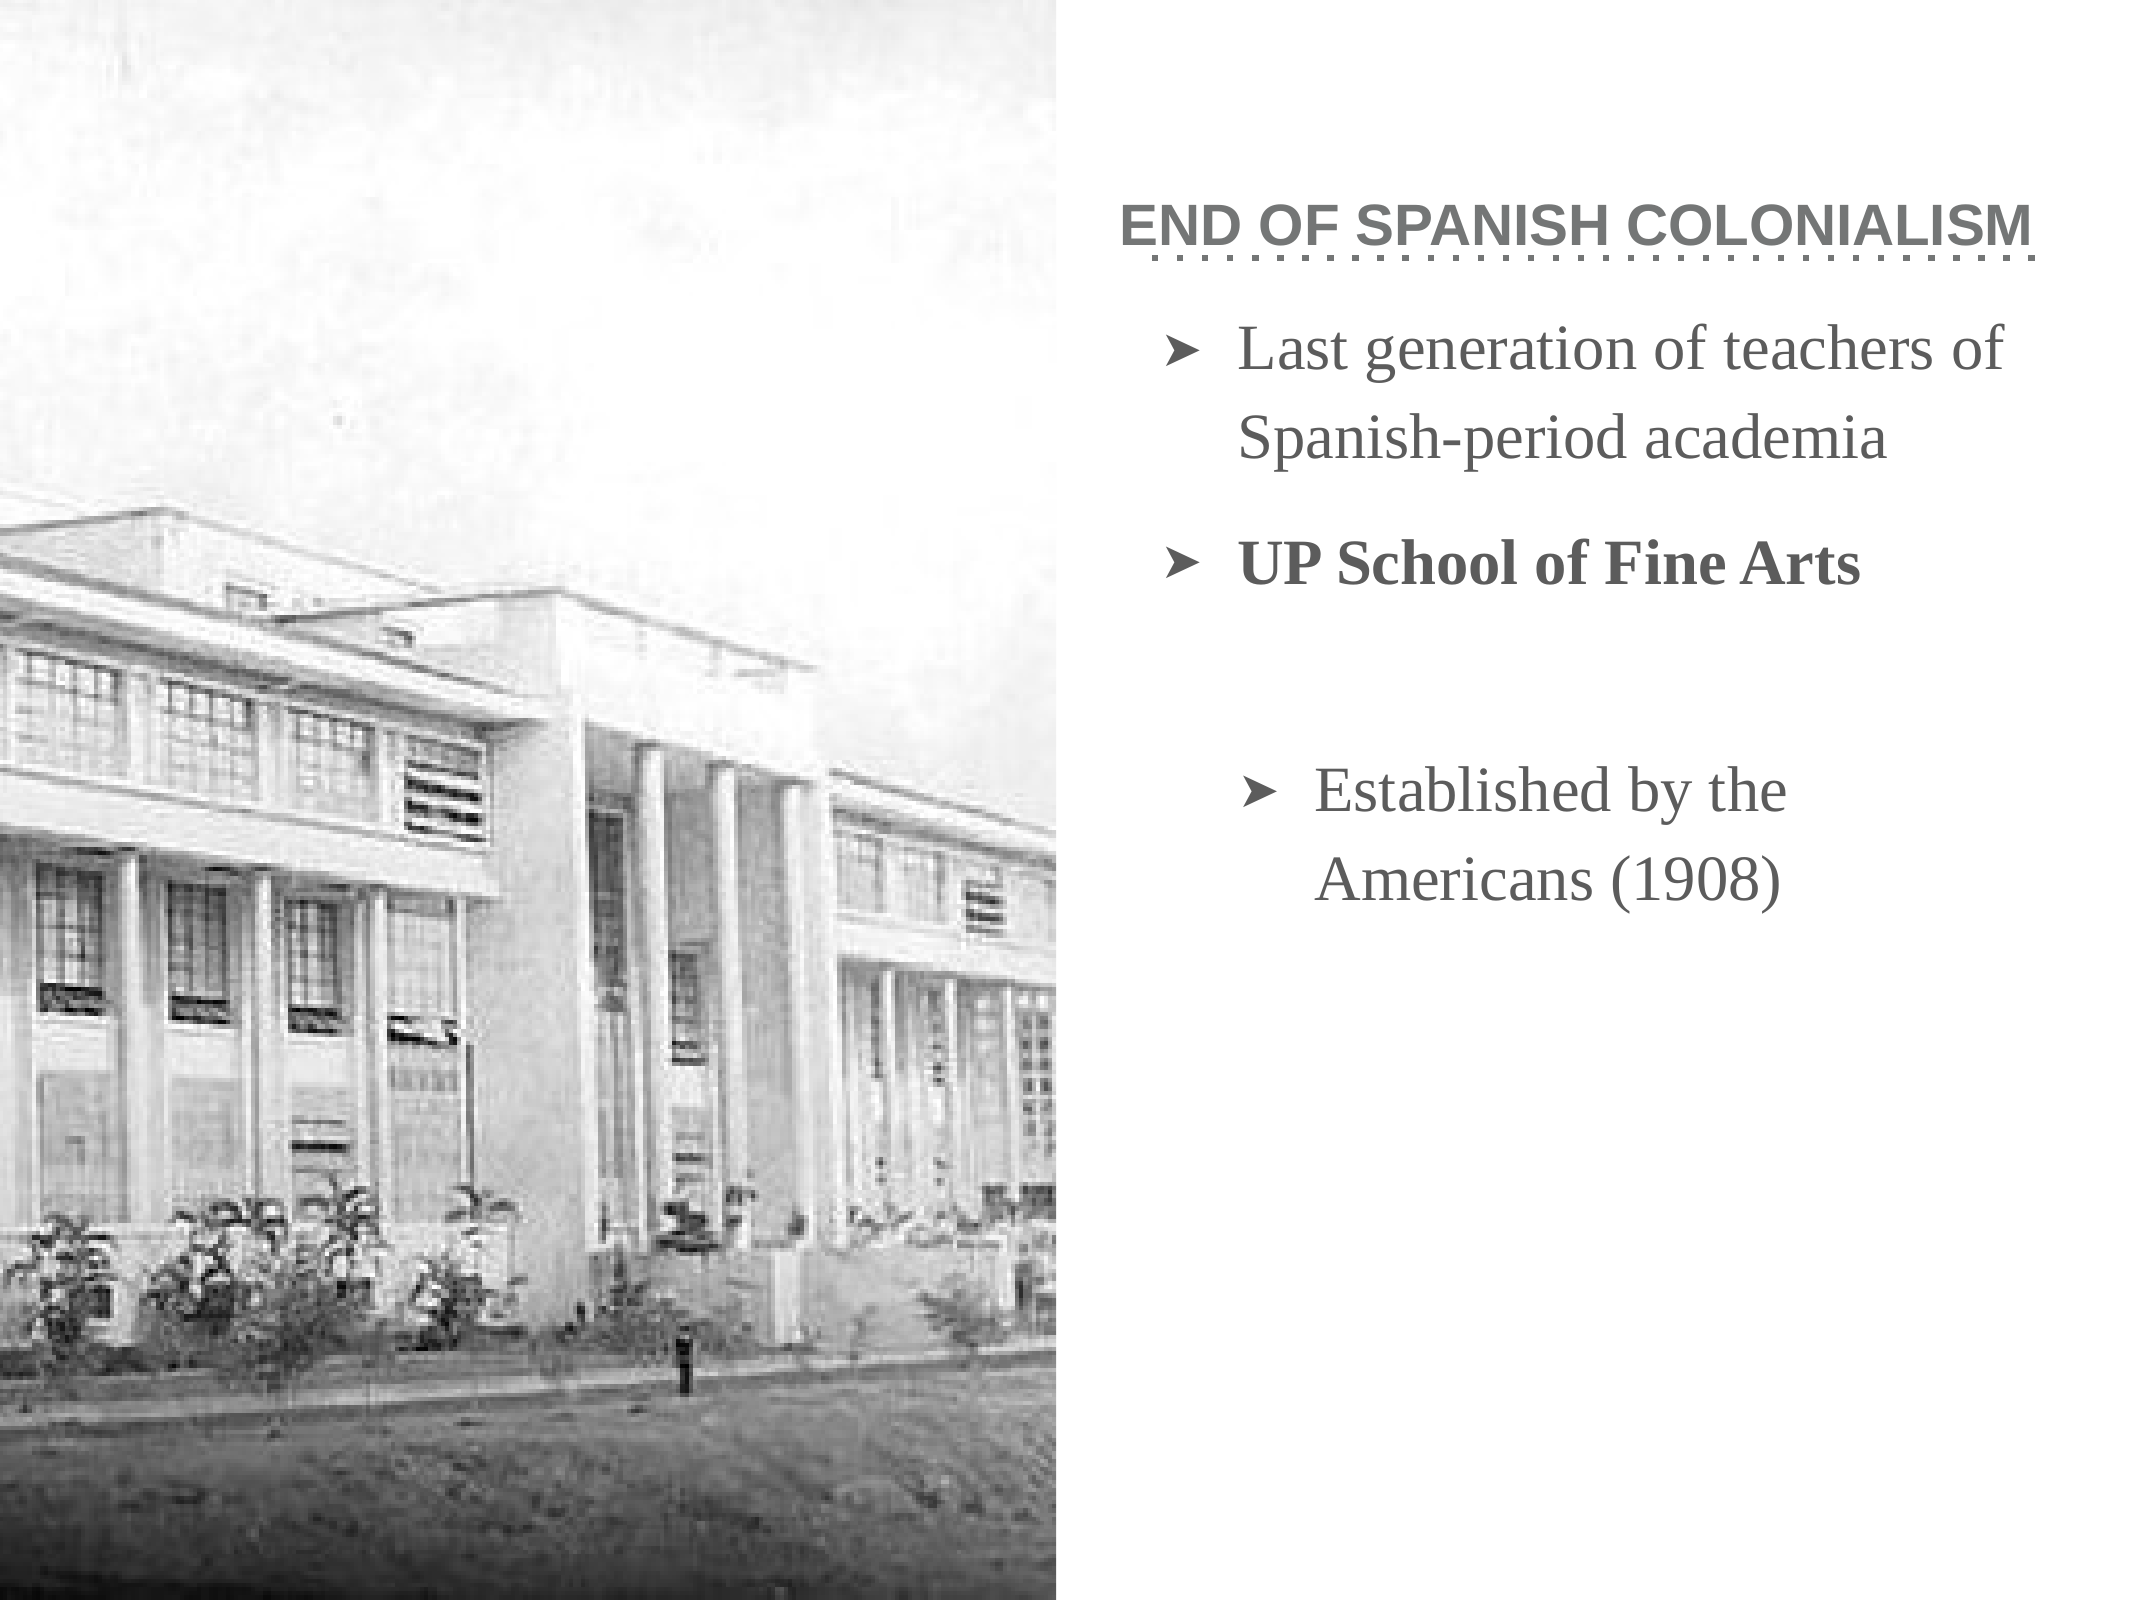

# END OF SPANISH COLONIALISM

Last generation of teachers of Spanish-period academia
UP School of Fine Arts
➤
➤
Established by the  Americans (1908)
➤